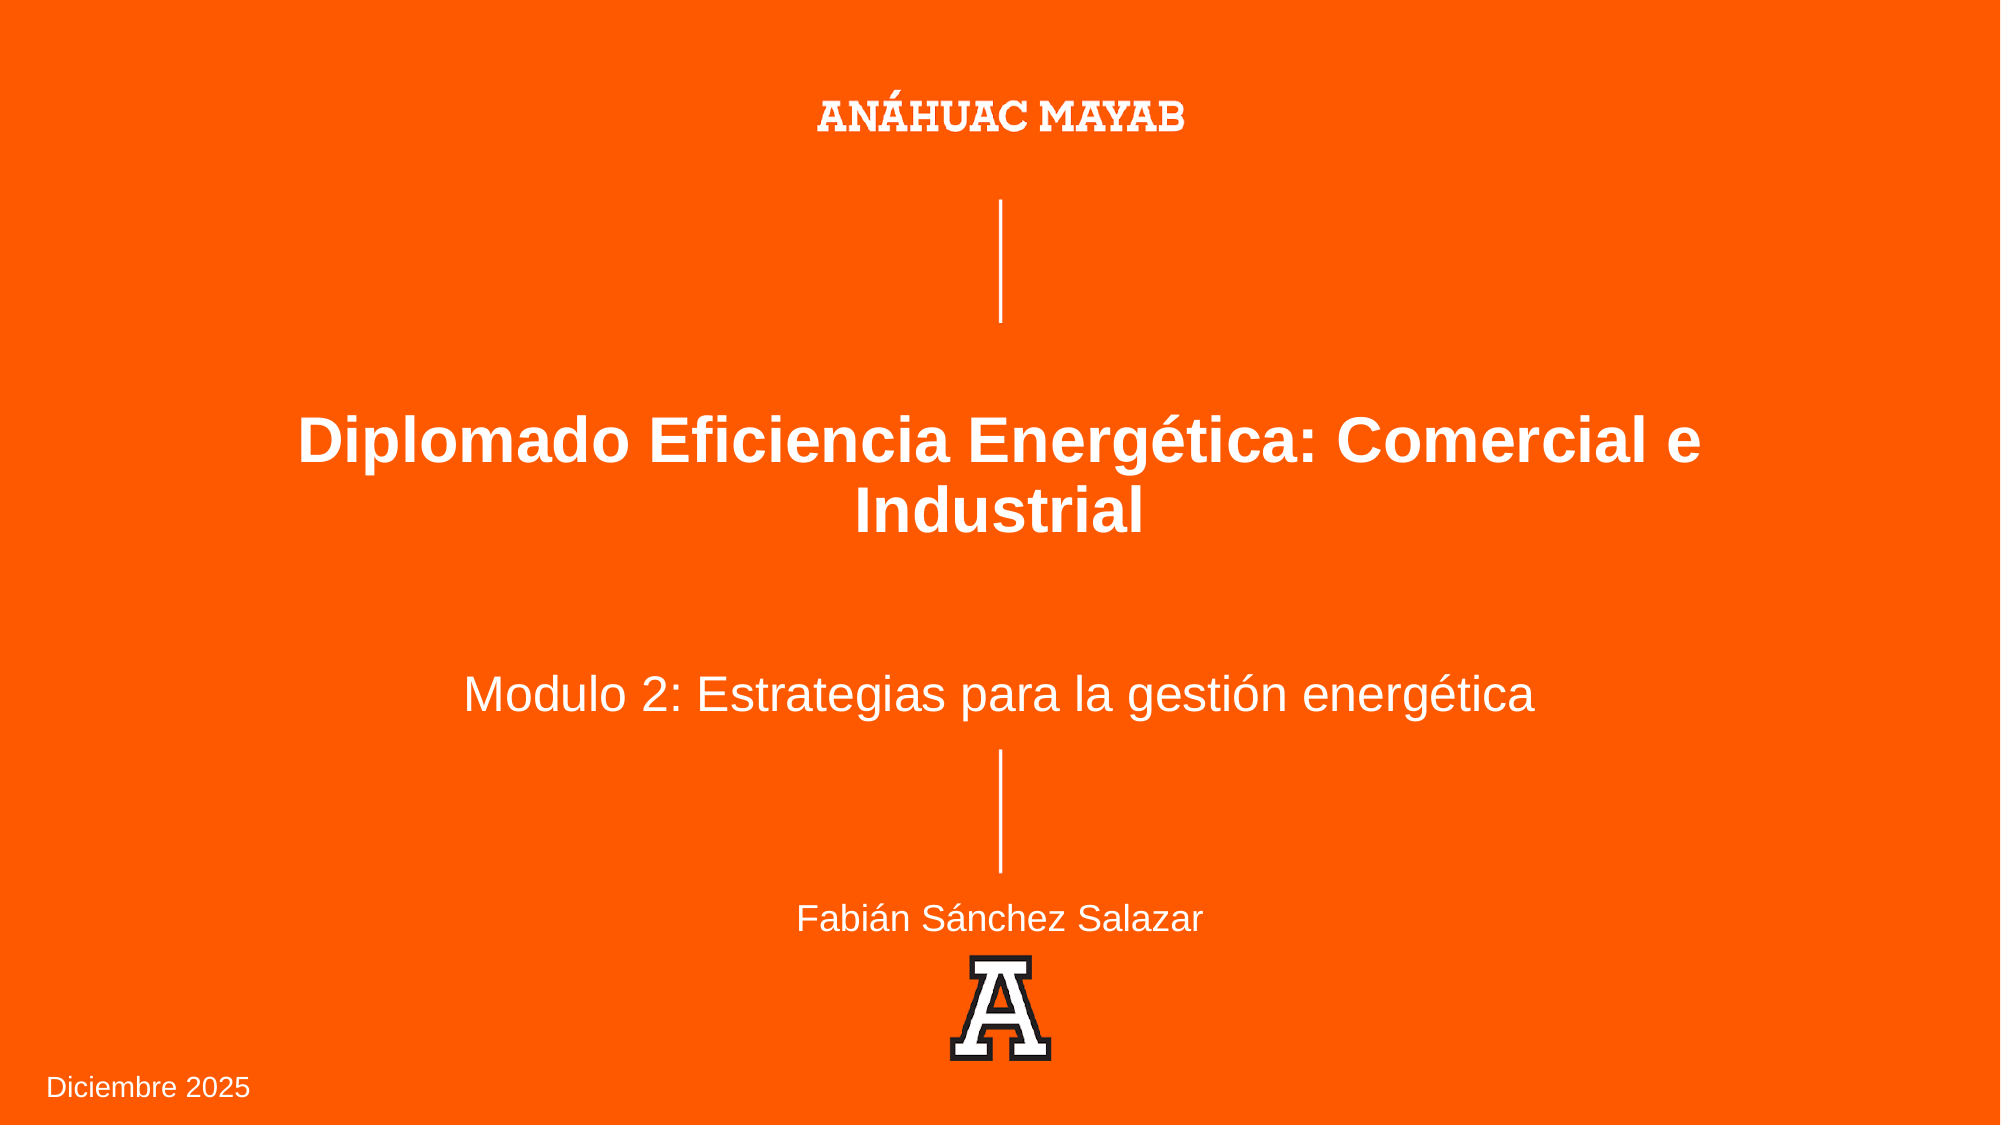

# Diplomado Eficiencia Energética: Comercial e Industrial
Modulo 2: Estrategias para la gestión energética
Fabián Sánchez Salazar
Diciembre 2025